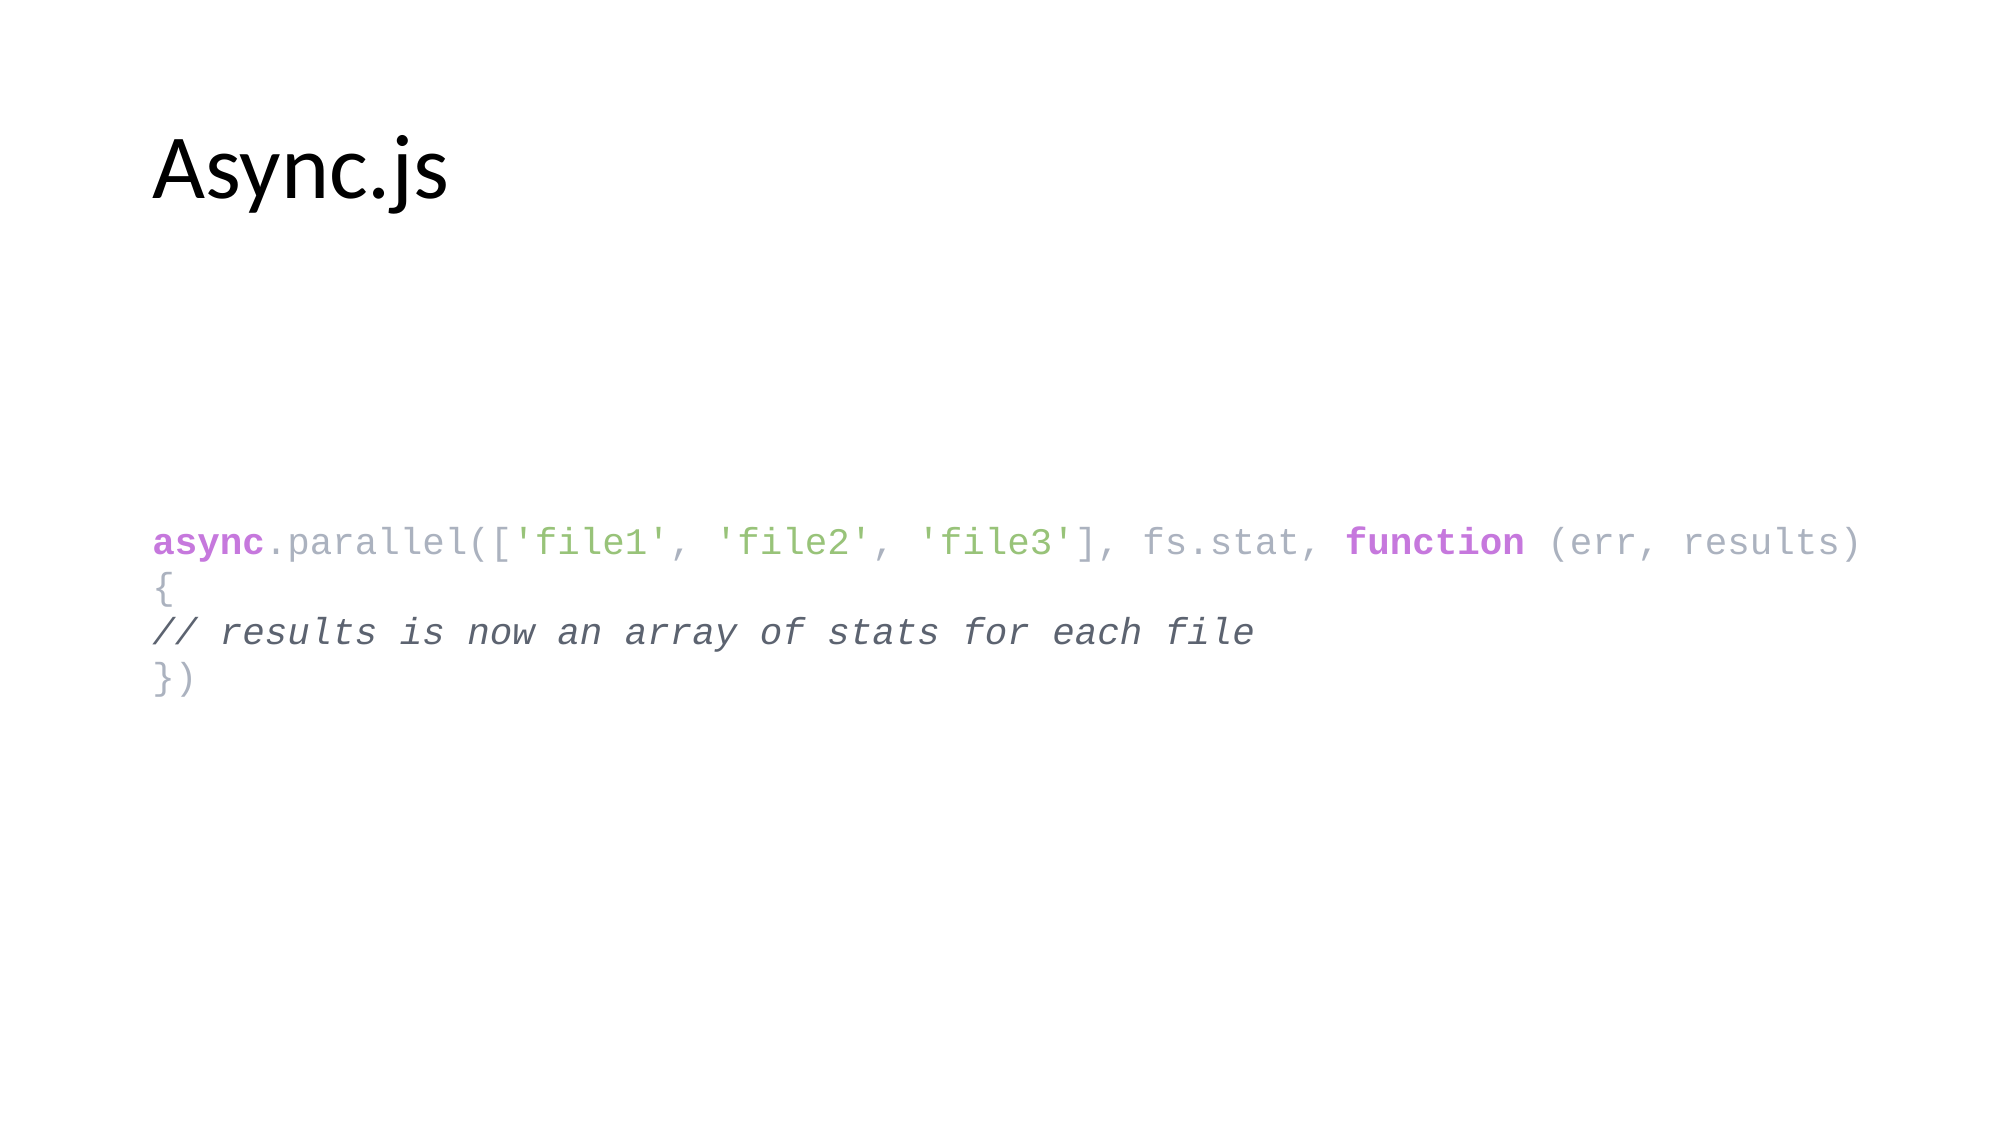

# Async.js
async.parallel(['file1', 'file2', 'file3'], fs.stat, function (err, results) {
// results is now an array of stats for each file
})